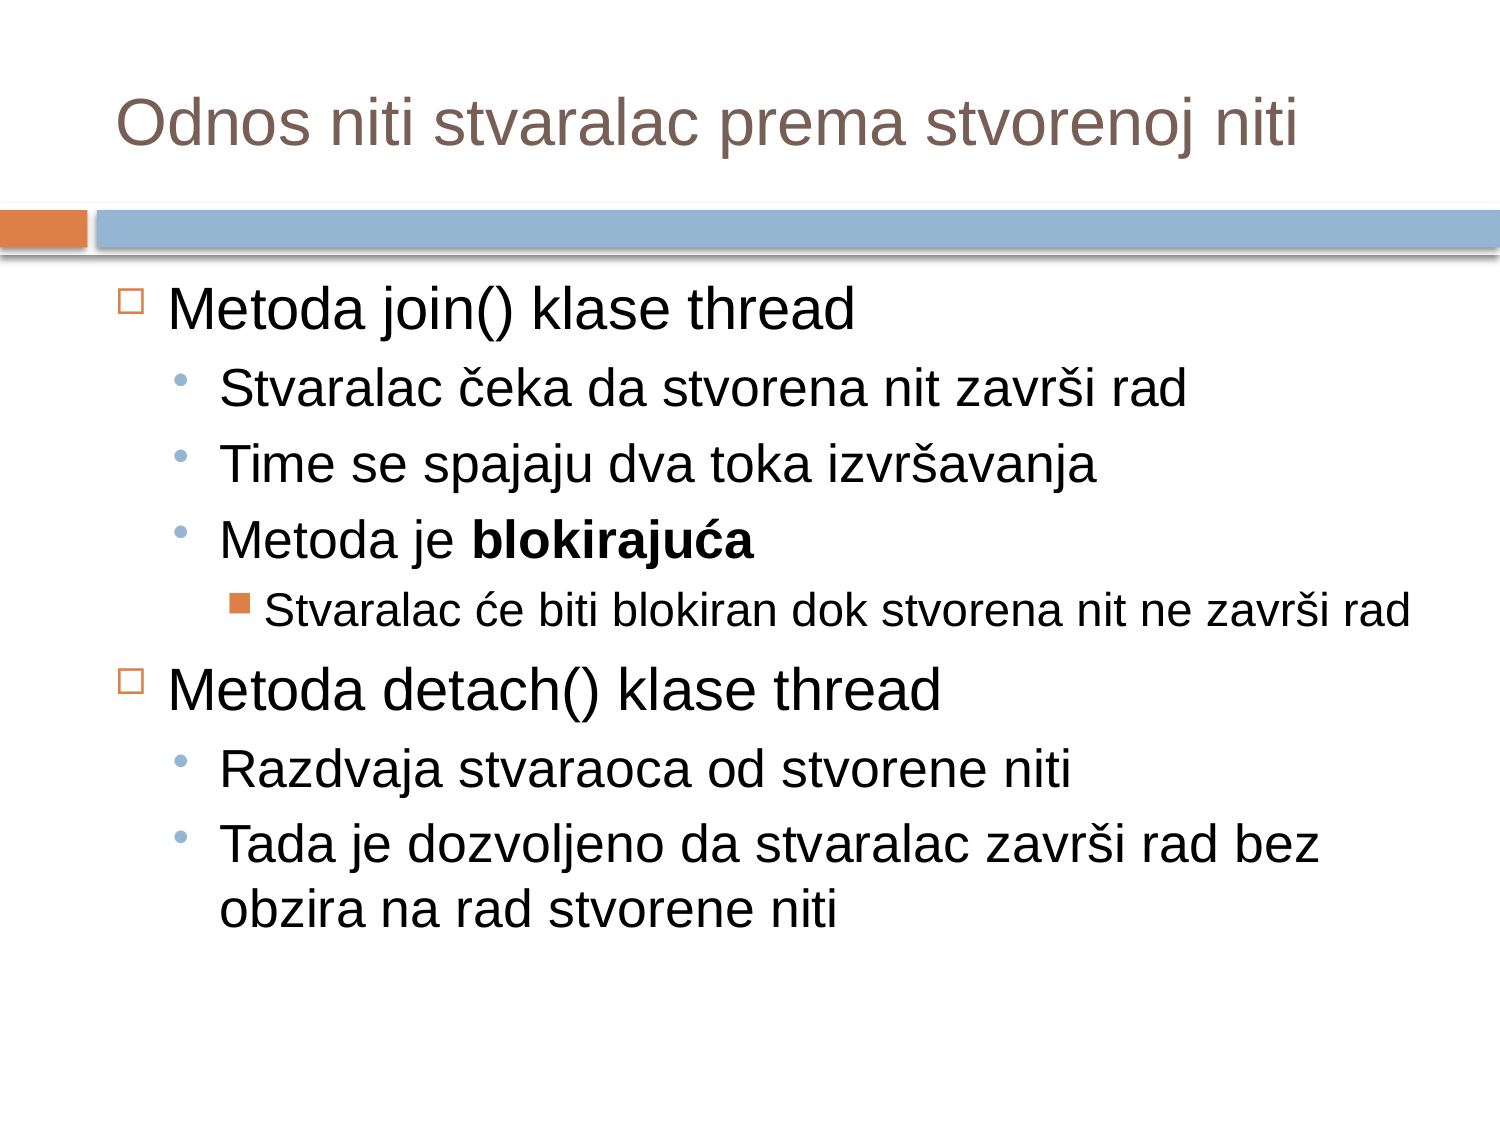

# Odnos niti stvaralac prema stvorenoj niti
Metoda join() klase thread
Stvaralac čeka da stvorena nit završi rad
Time se spajaju dva toka izvršavanja
Metoda je blokirajuća
Stvaralac će biti blokiran dok stvorena nit ne završi rad
Metoda detach() klase thread
Razdvaja stvaraoca od stvorene niti
Tada je dozvoljeno da stvaralac završi rad bez obzira na rad stvorene niti